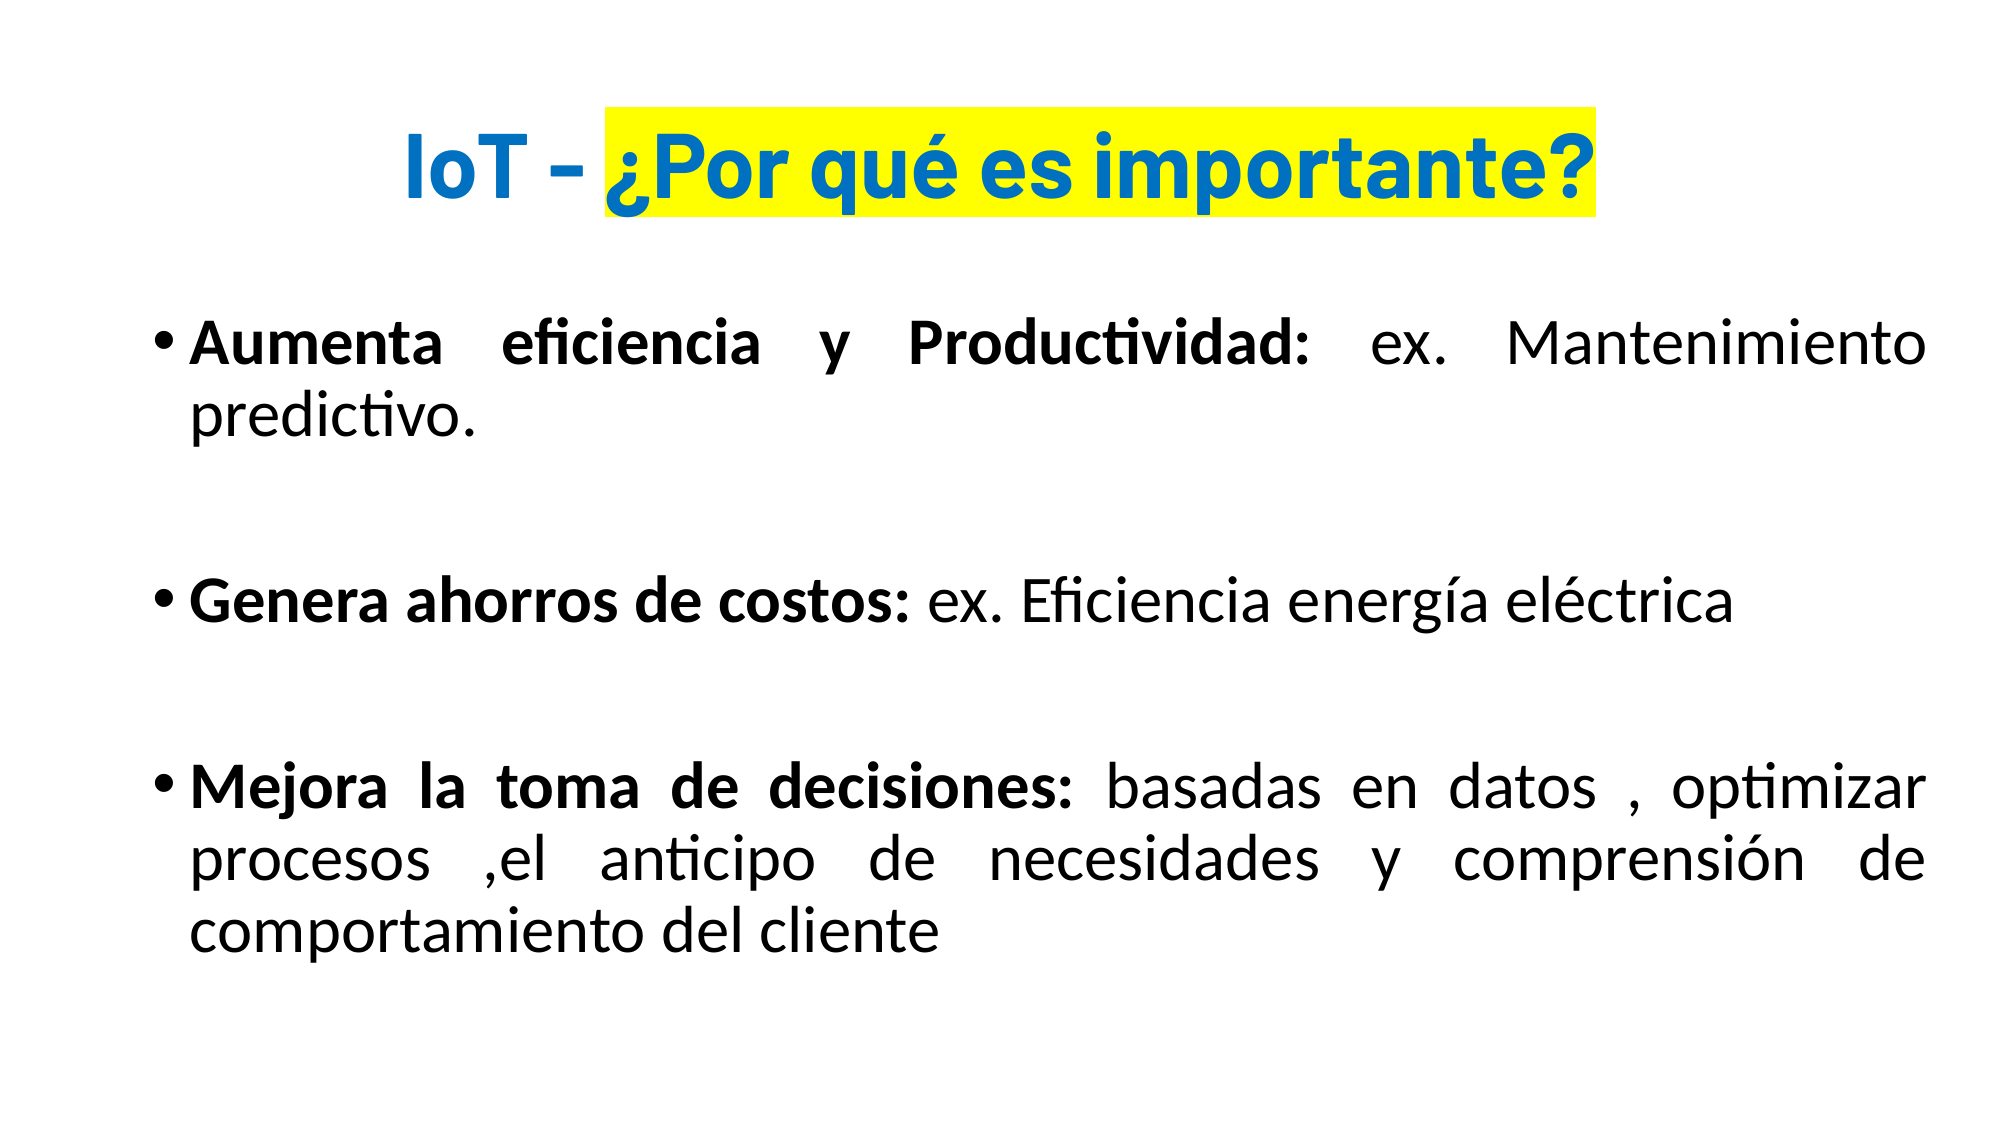

# IoT - ¿Por qué es importante?
Aumenta eficiencia y Productividad: ex. Mantenimiento predictivo.

Genera ahorros de costos: ex. Eficiencia energía eléctrica

Mejora la toma de decisiones: basadas en datos , optimizar procesos ,el anticipo de necesidades y comprensión de comportamiento del cliente